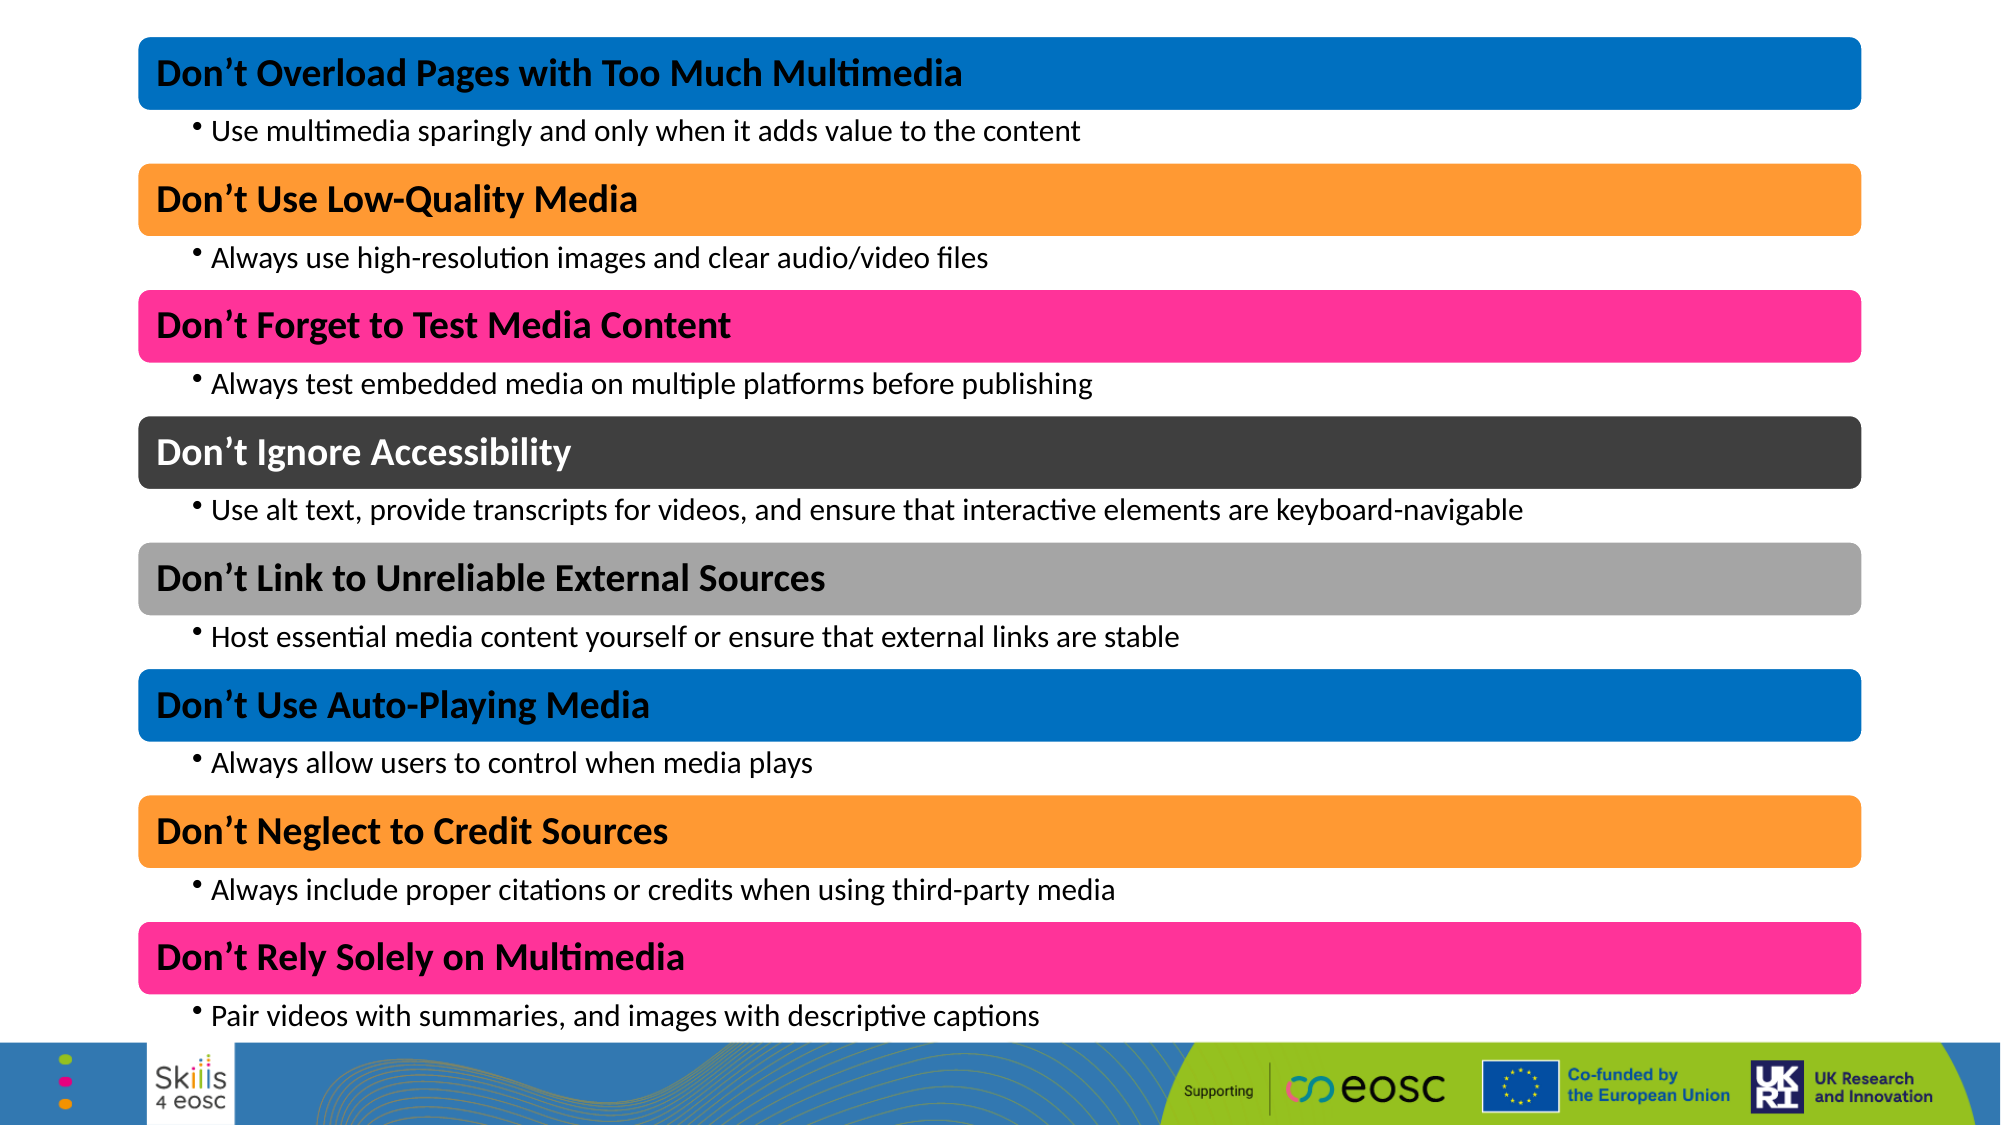

Don’t Overload Pages with Too Much Multimedia
Use multimedia sparingly and only when it adds value to the content
Don’t Use Low-Quality Media
Always use high-resolution images and clear audio/video files
Don’t Forget to Test Media Content
Always test embedded media on multiple platforms before publishing
Don’t Ignore Accessibility
Use alt text, provide transcripts for videos, and ensure that interactive elements are keyboard-navigable
Don’t Link to Unreliable External Sources
Host essential media content yourself or ensure that external links are stable
Don’t Use Auto-Playing Media
Always allow users to control when media plays
Don’t Neglect to Credit Sources
Always include proper citations or credits when using third-party media
Don’t Rely Solely on Multimedia
Pair videos with summaries, and images with descriptive captions
# DON’T